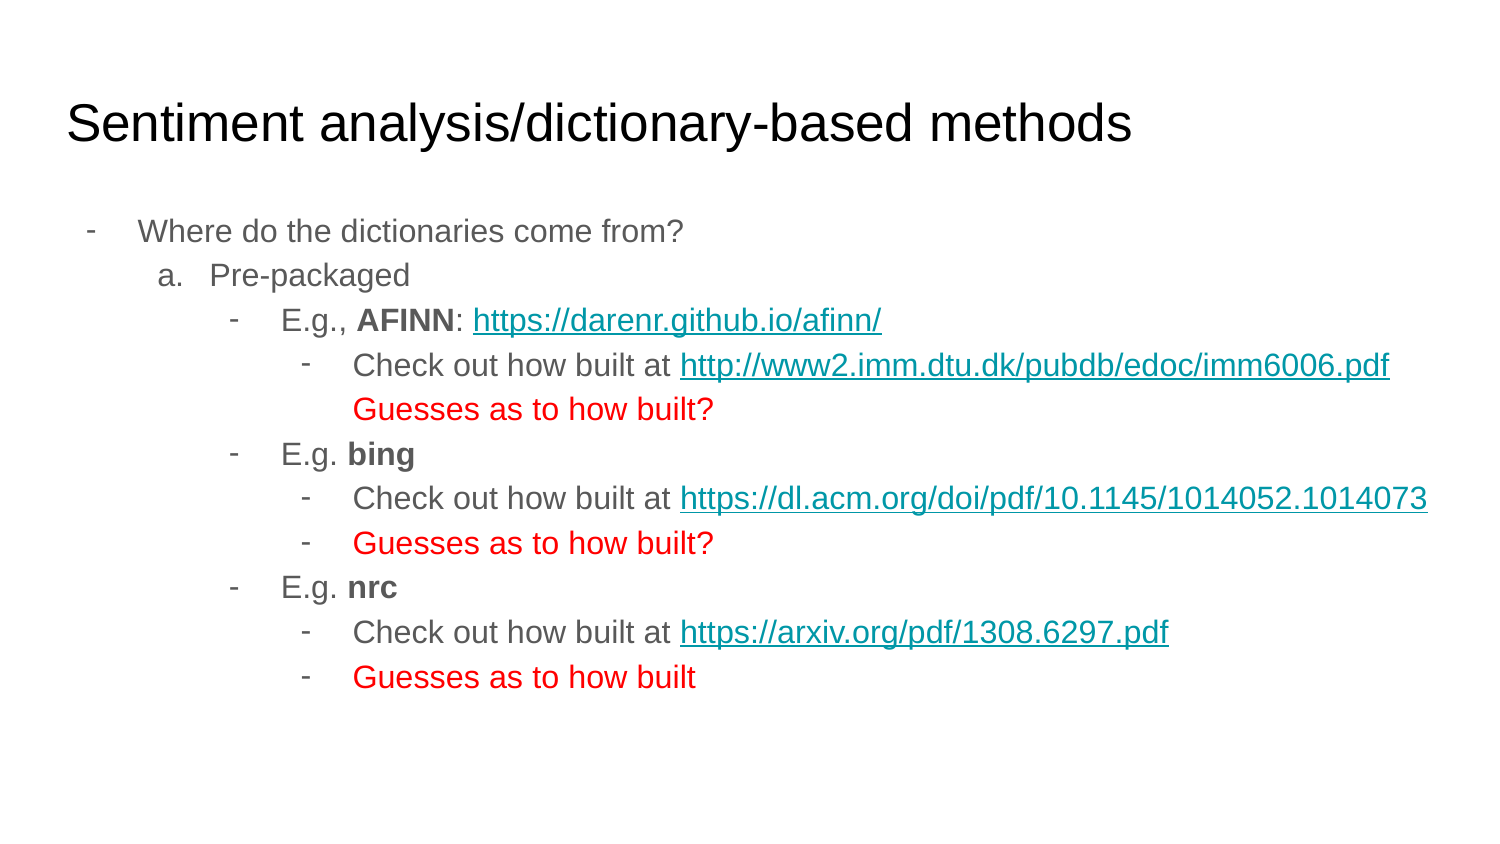

# Sentiment analysis/dictionary-based methods
Where do the dictionaries come from?
Pre-packaged
E.g., AFINN: https://darenr.github.io/afinn/
Check out how built at http://www2.imm.dtu.dk/pubdb/edoc/imm6006.pdf Guesses as to how built?
E.g. bing
Check out how built at https://dl.acm.org/doi/pdf/10.1145/1014052.1014073
Guesses as to how built?
E.g. nrc
Check out how built at https://arxiv.org/pdf/1308.6297.pdf
Guesses as to how built